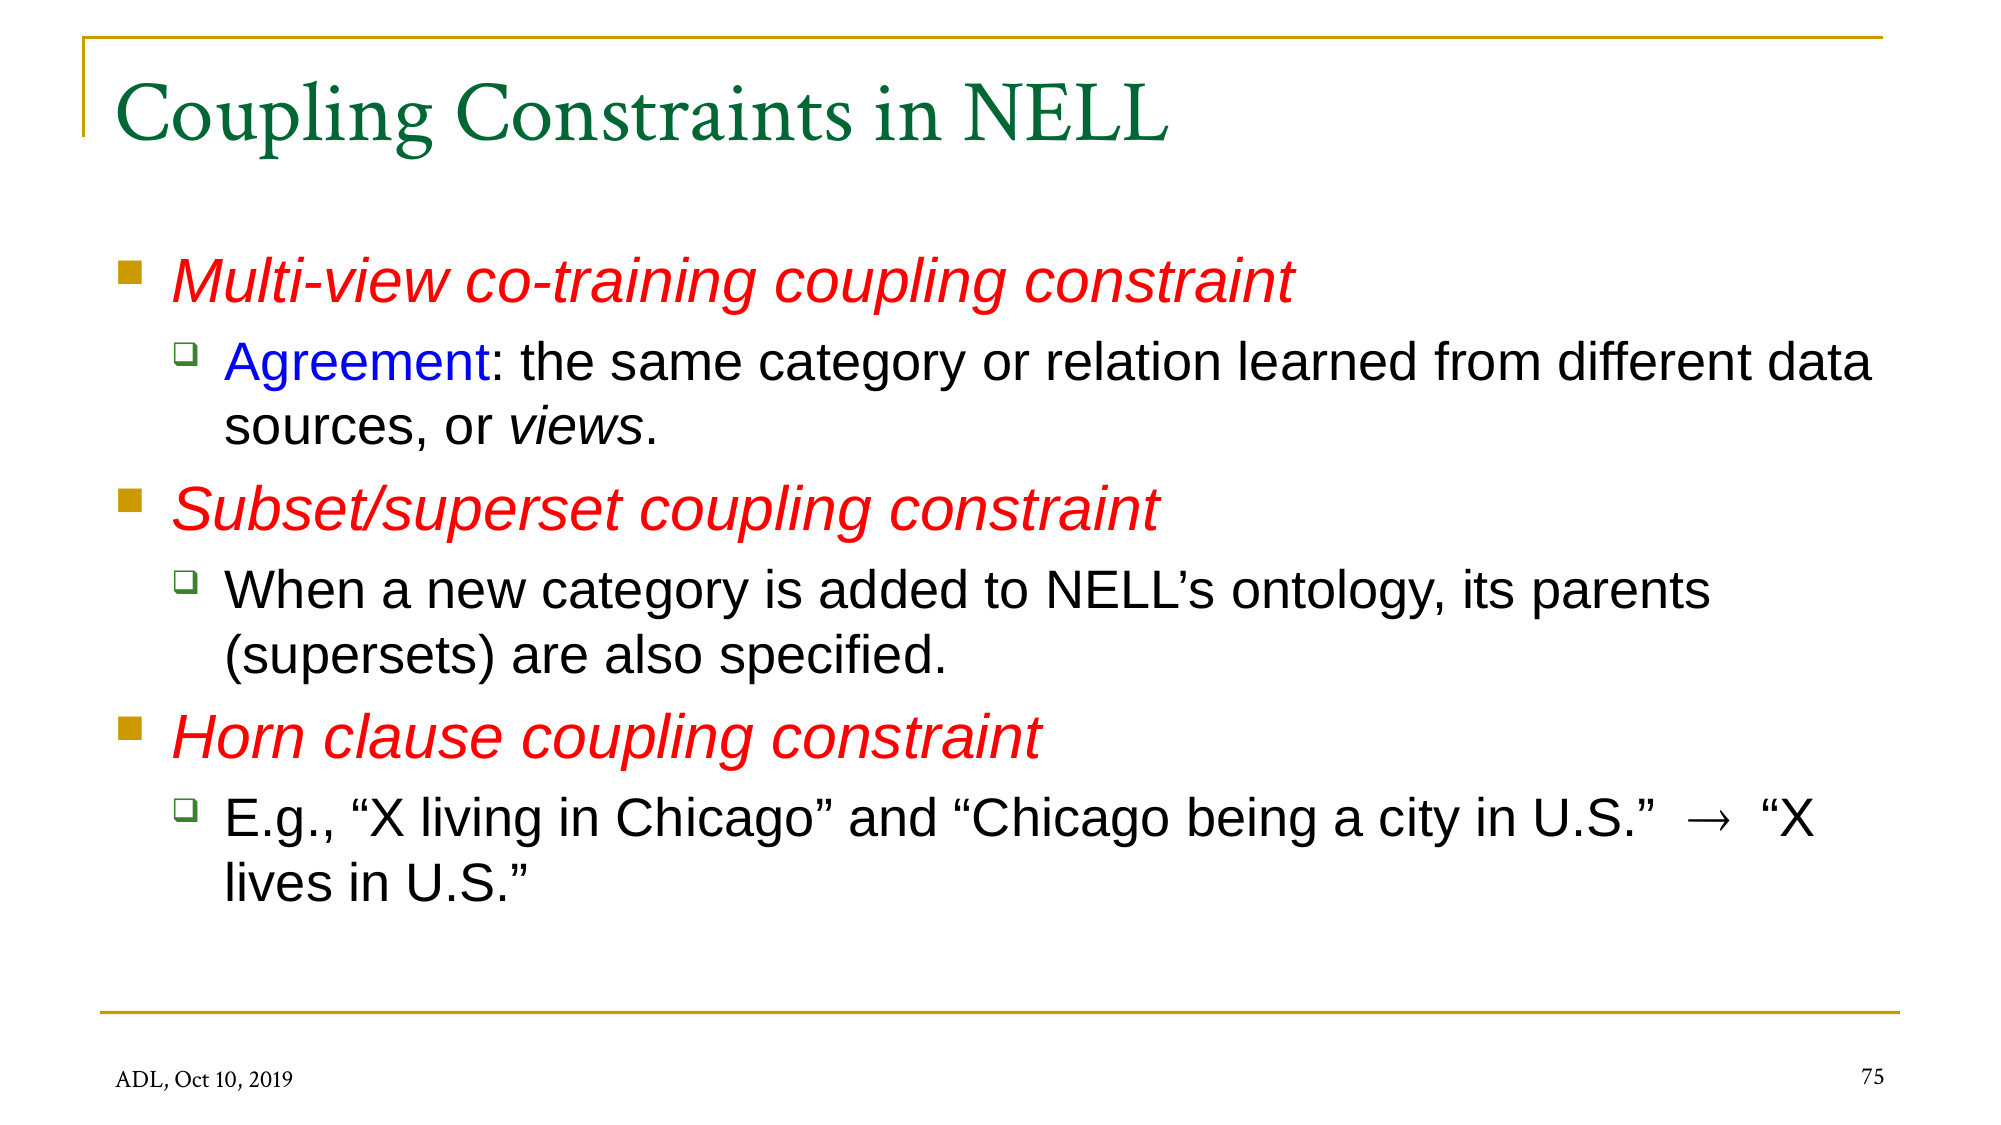

# Coupling Constraints in NELL
Multi-view co-training coupling constraint
Agreement: the same category or relation learned from different data sources, or views.
Subset/superset coupling constraint
When a new category is added to NELL’s ontology, its parents (supersets) are also specified.
Horn clause coupling constraint
E.g., “X living in Chicago” and “Chicago being a city in U.S.”  →  “X lives in U.S.”
75
ADL, Oct 10, 2019